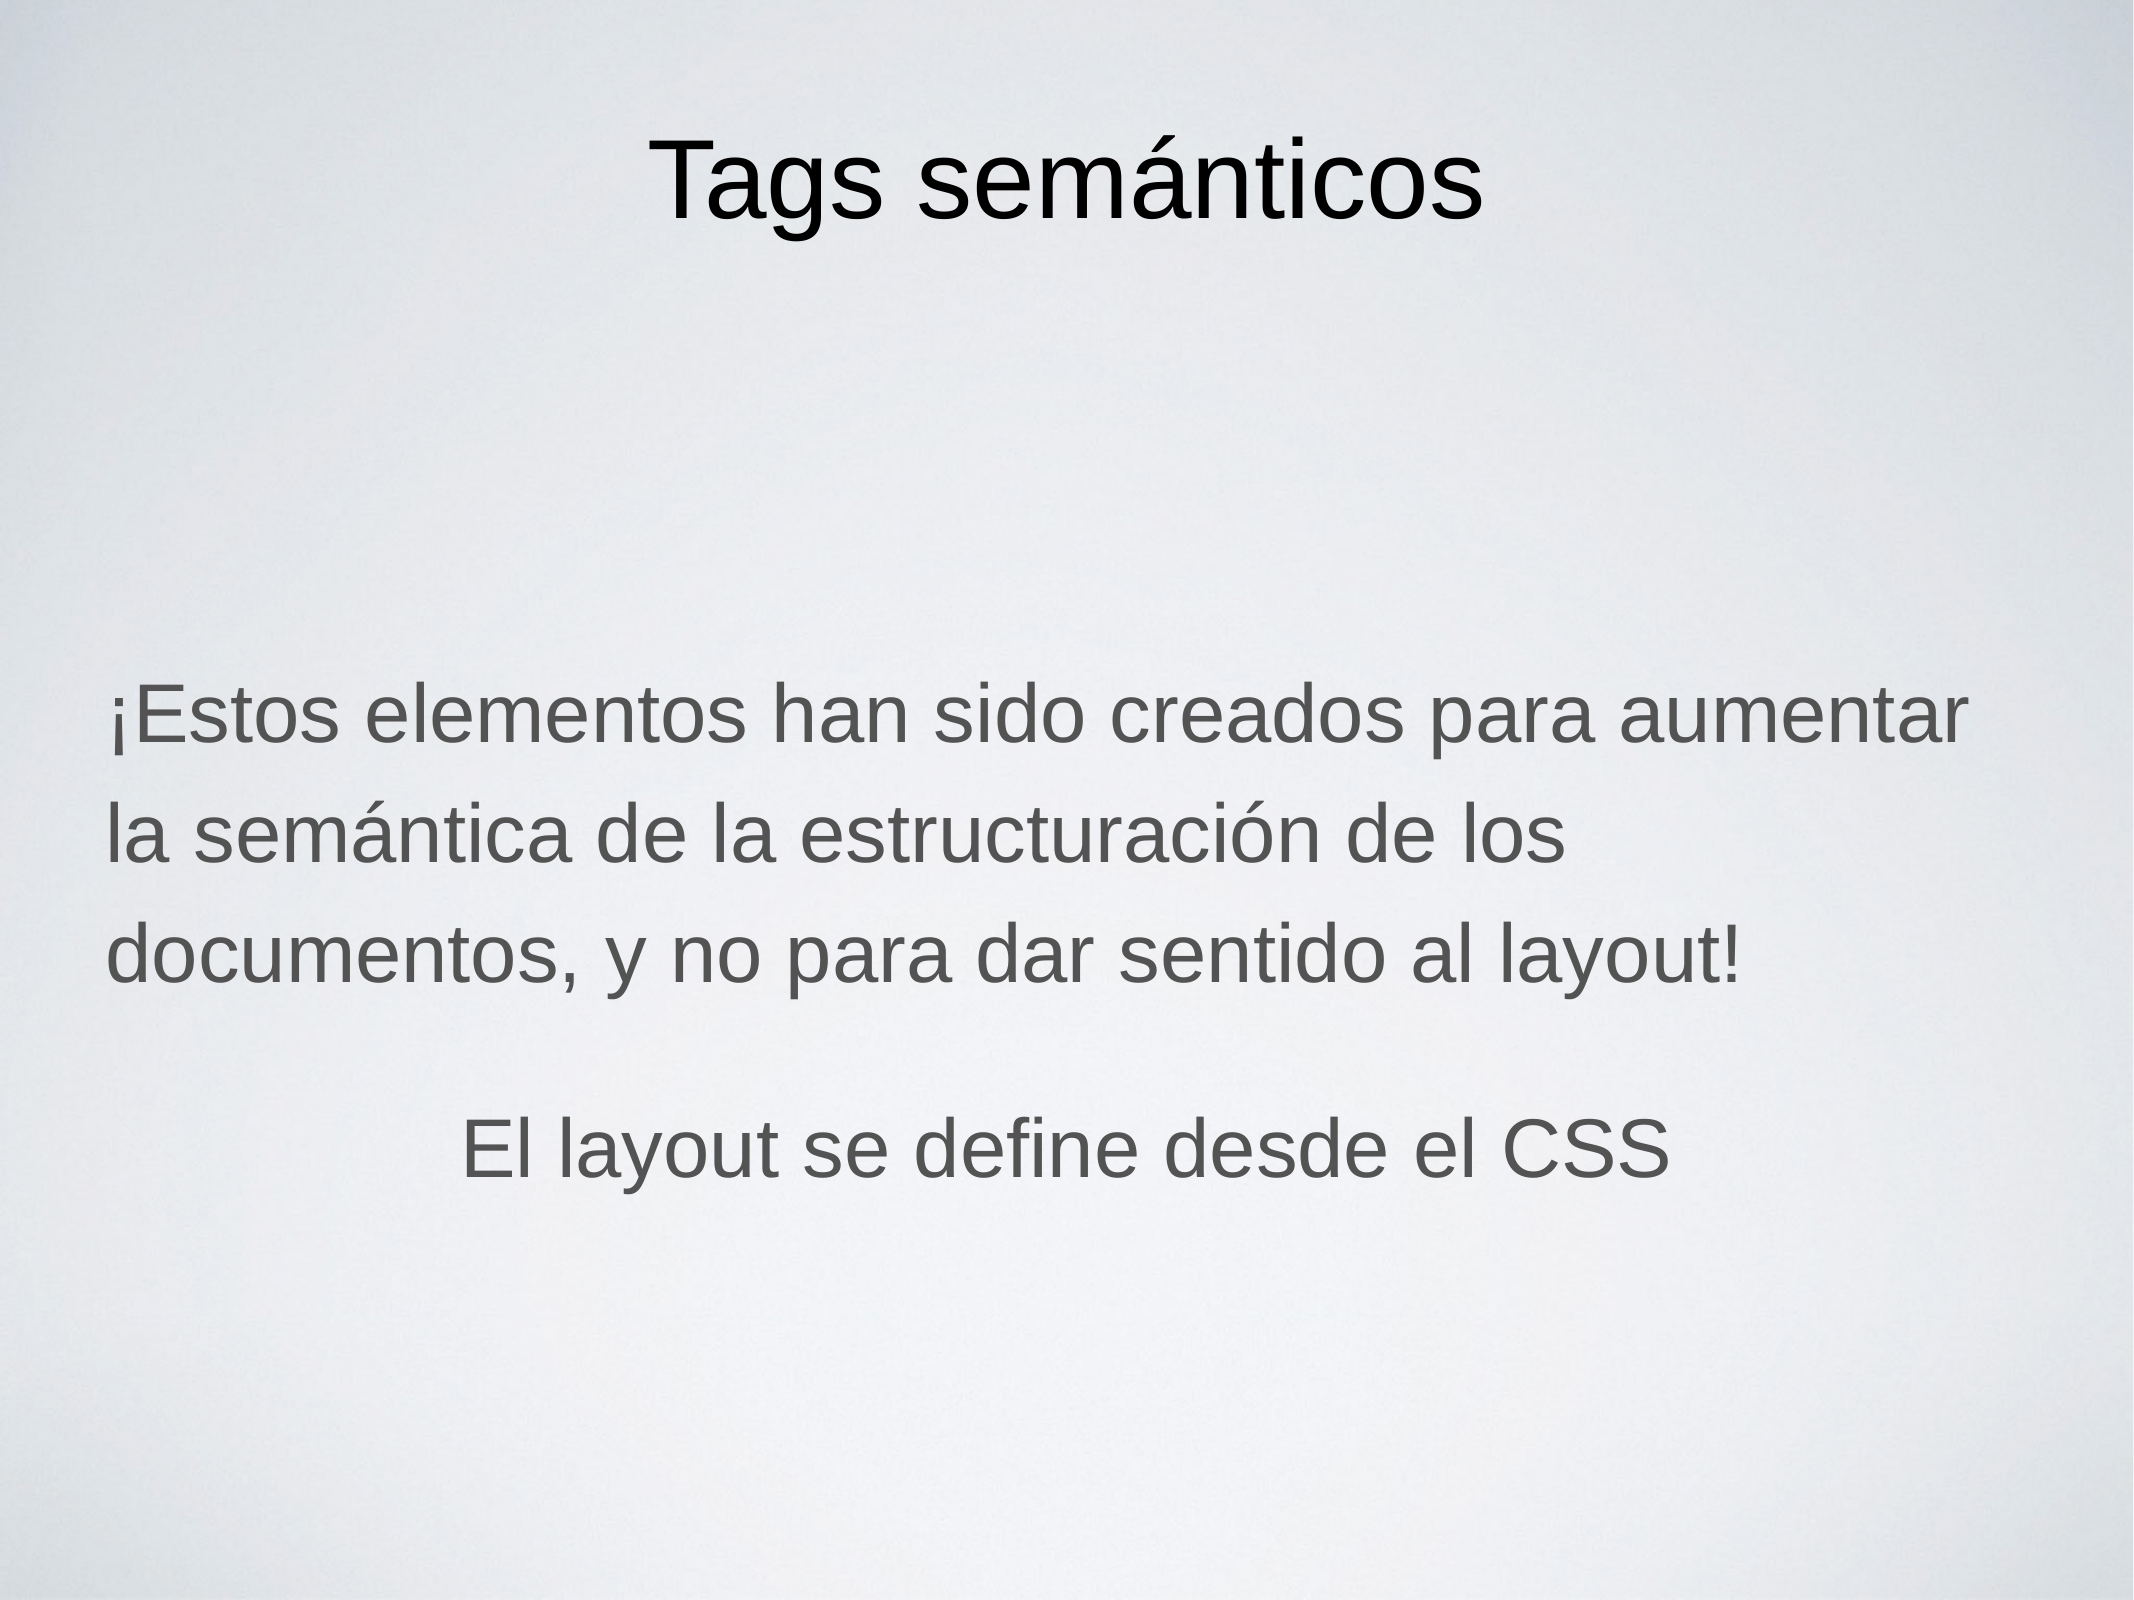

Tags semánticos
¡Estos elementos han sido creados para aumentar la semántica de la estructuración de los documentos, y no para dar sentido al layout!
El layout se define desde el CSS